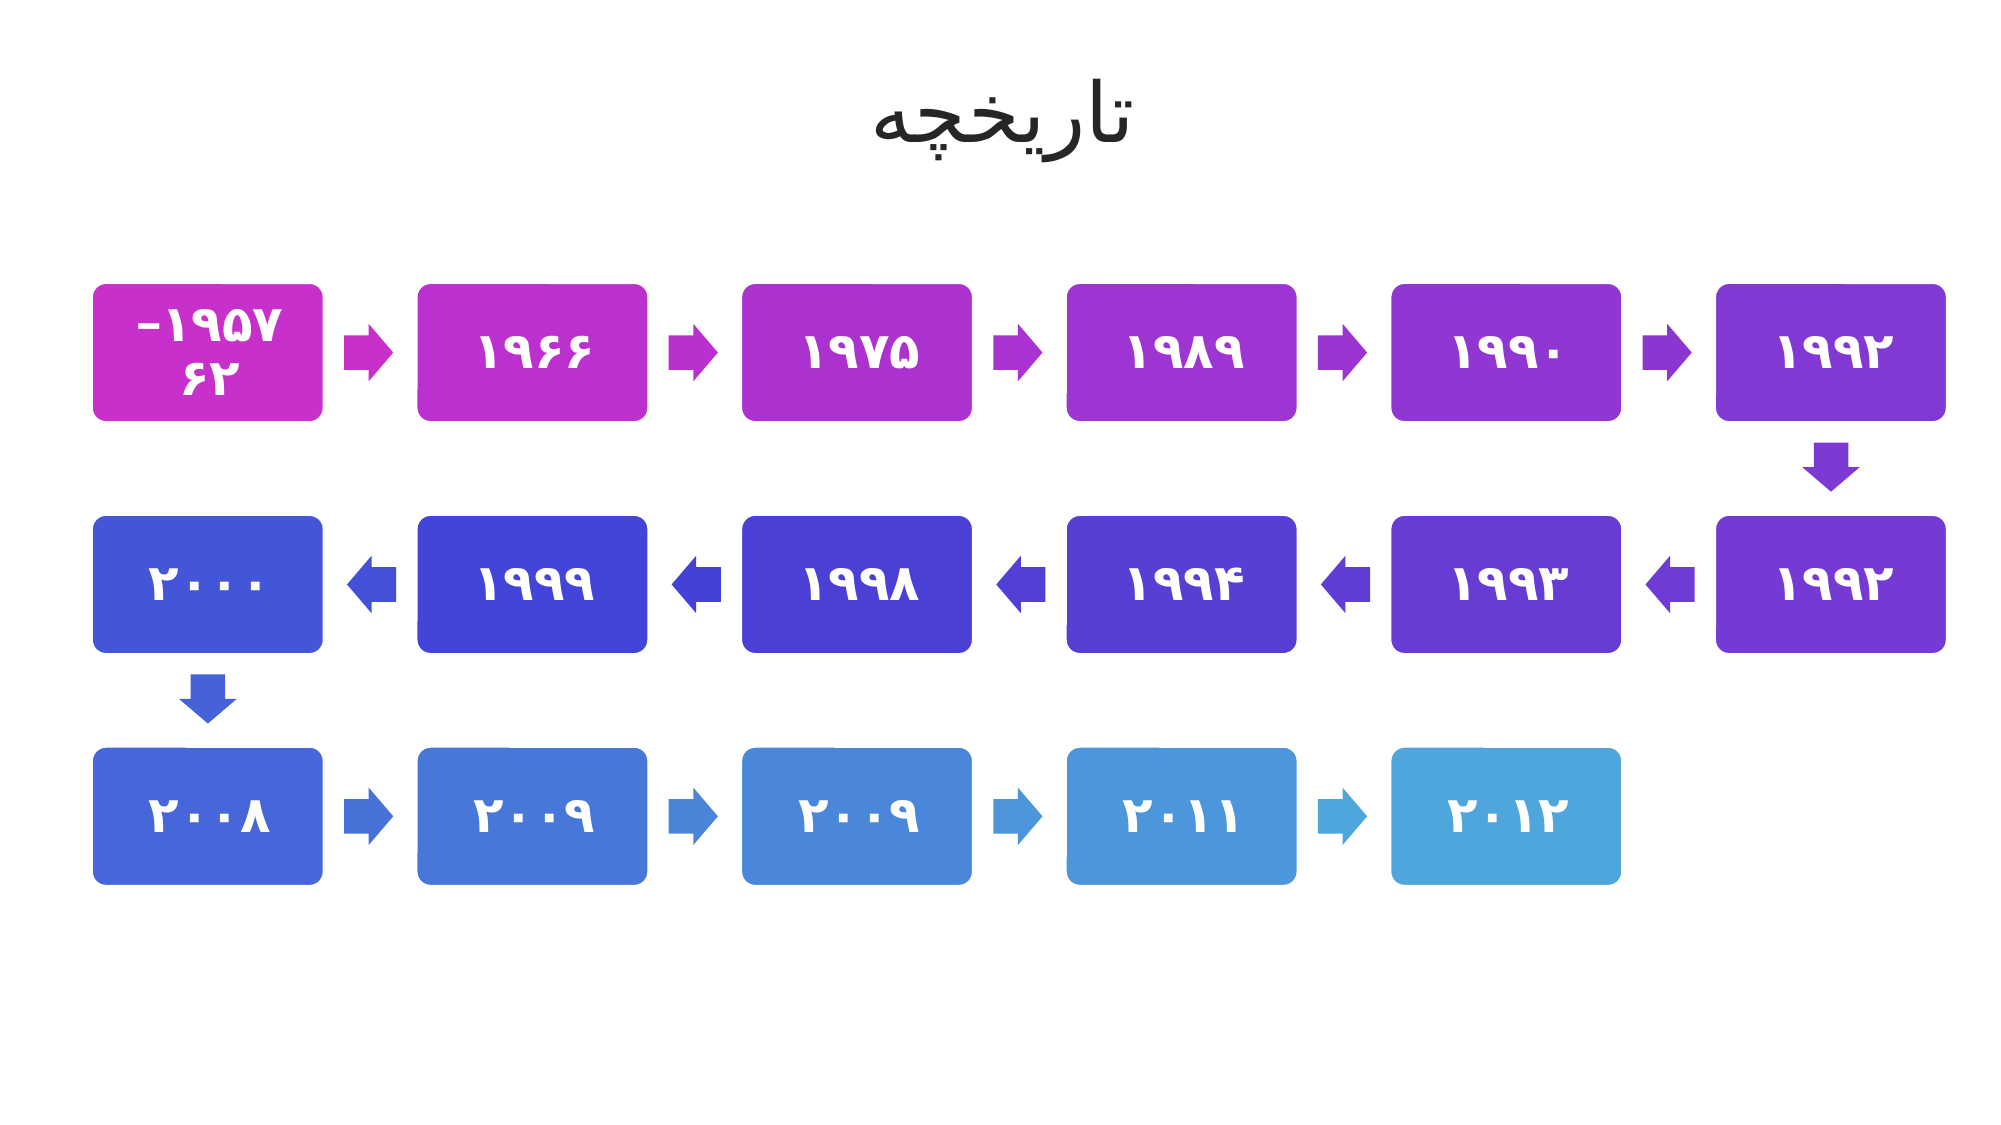

تاریخچه
۱۹۵۷–۶۲

۱۹۶۶

۱۹۷۵

۱۹۸۹

۱۹۹۰

۱۹۹۲

۱۹۹۲

۱۹۹۳

۱۹۹۴

۱۹۹۸

۱۹۹۹

۲۰۰۰

۲۰۰۸

۲۰۰۹

۲۰۰۹

۲۰۱۱

۲۰۱۲